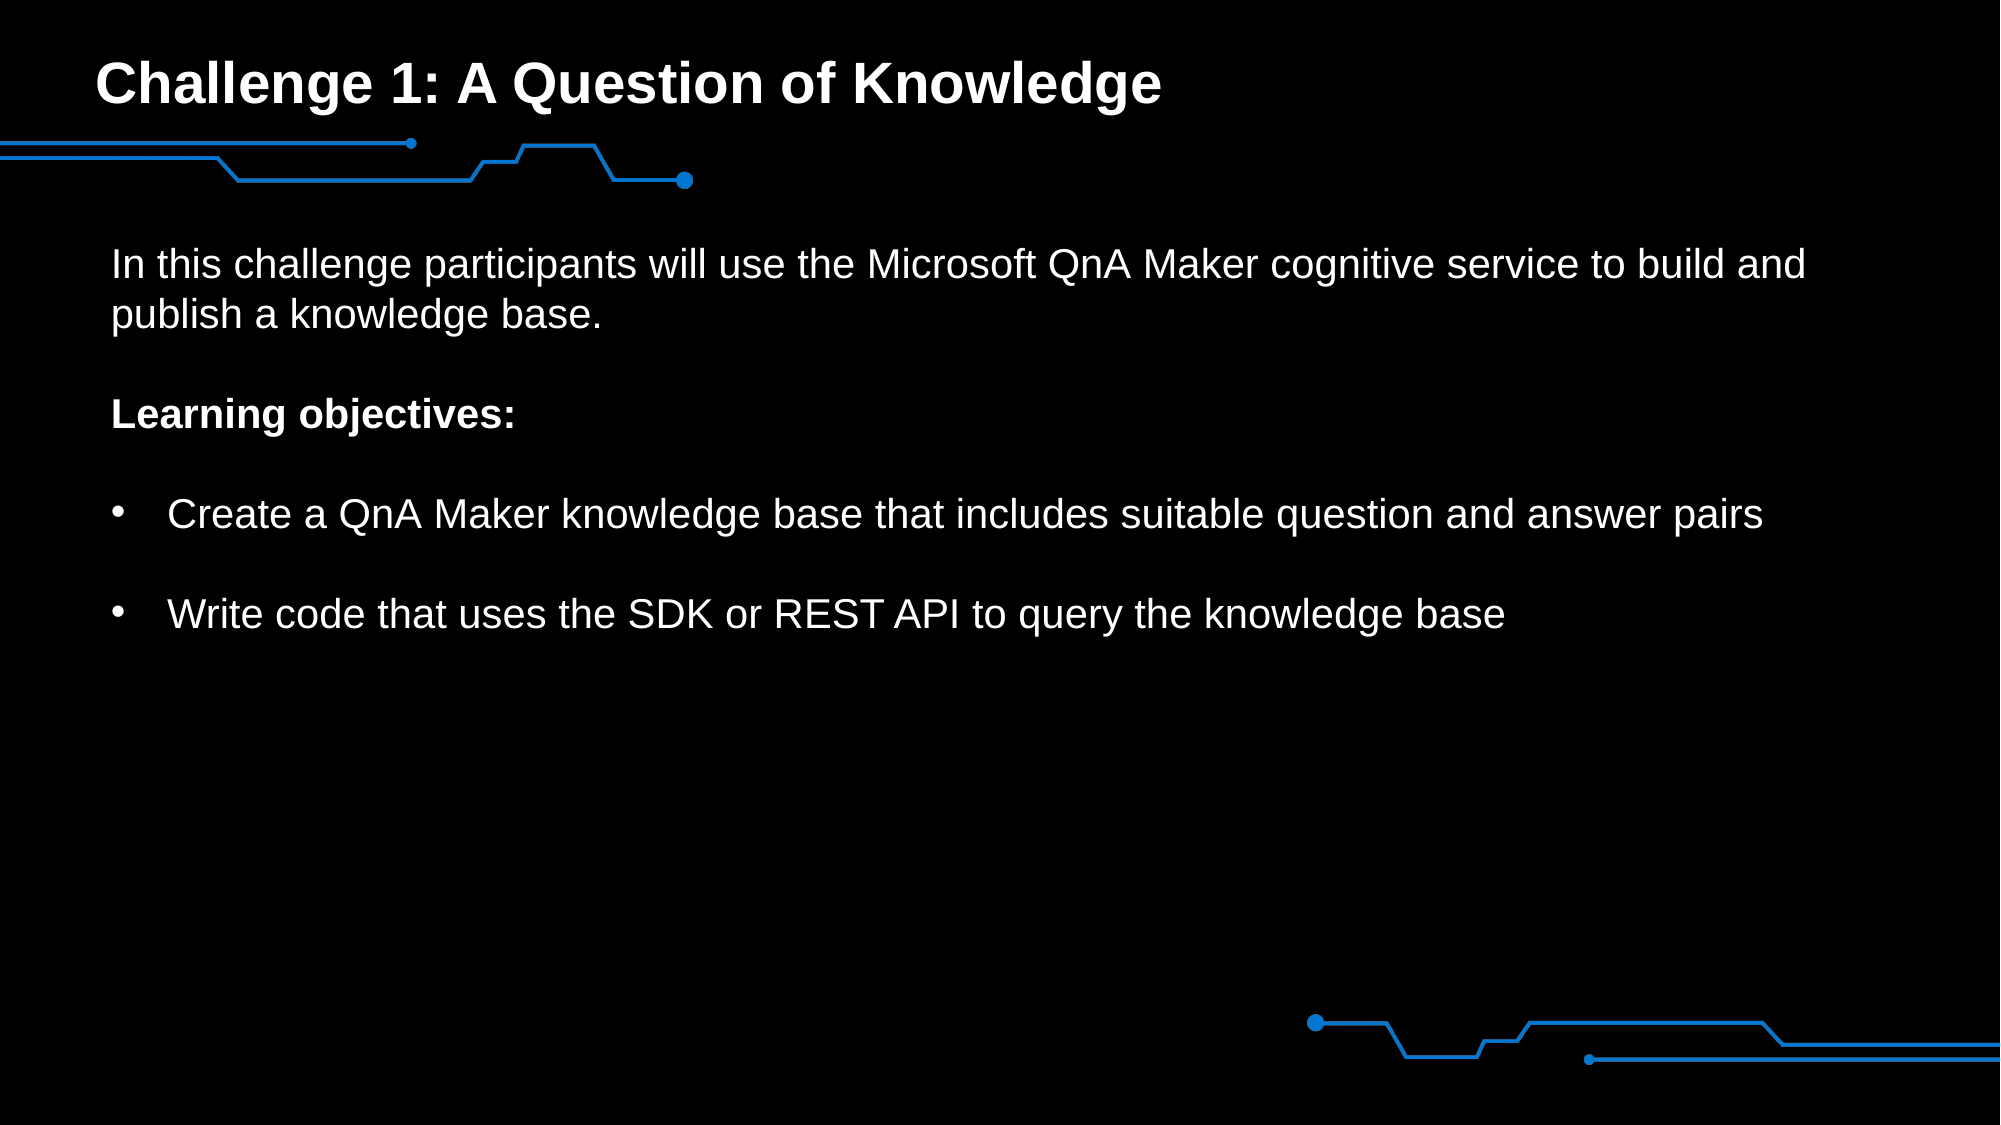

# Challenge 1: A Question of Knowledge
In this challenge participants will use the Microsoft QnA Maker cognitive service to build and publish a knowledge base.

Learning objectives:

Create a QnA Maker knowledge base that includes suitable question and answer pairs

Write code that uses the SDK or REST API to query the knowledge base